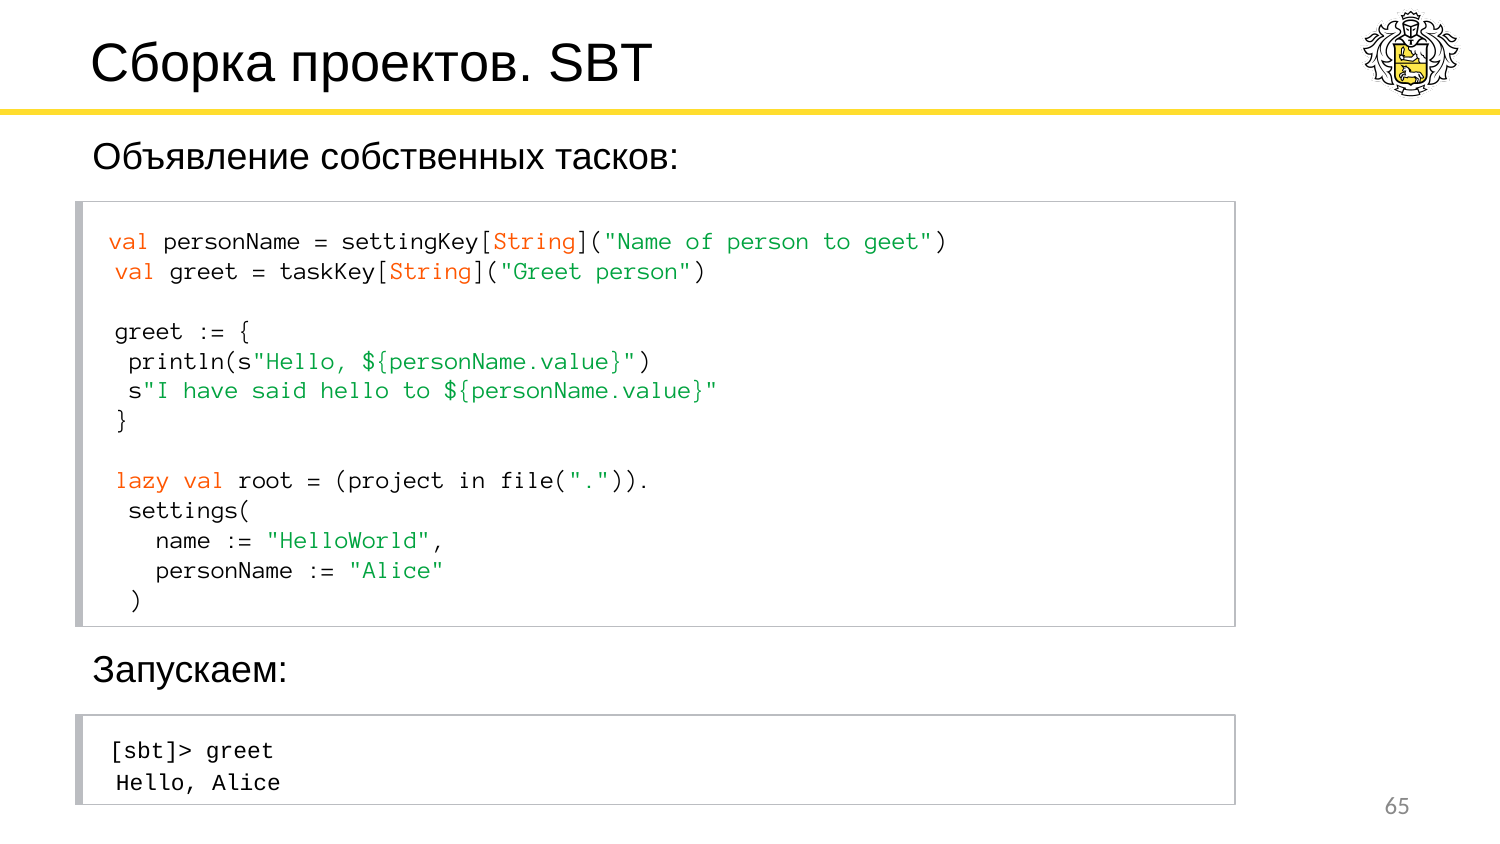

# Сборка проектов. SBT
Объявление собственных тасков:

val personName = settingKey[String]("Name of person to geet")
val greet = taskKey[String]("Greet person")
greet := {
 println(s"Hello, ${personName.value}")
 s"I have said hello to ${personName.value}"
}
lazy val root = (project in file(".")).
 settings(
   name := "HelloWorld",
   personName := "Alice"
 )

Запускаем:

[sbt]> greet
Hello, Alice
65